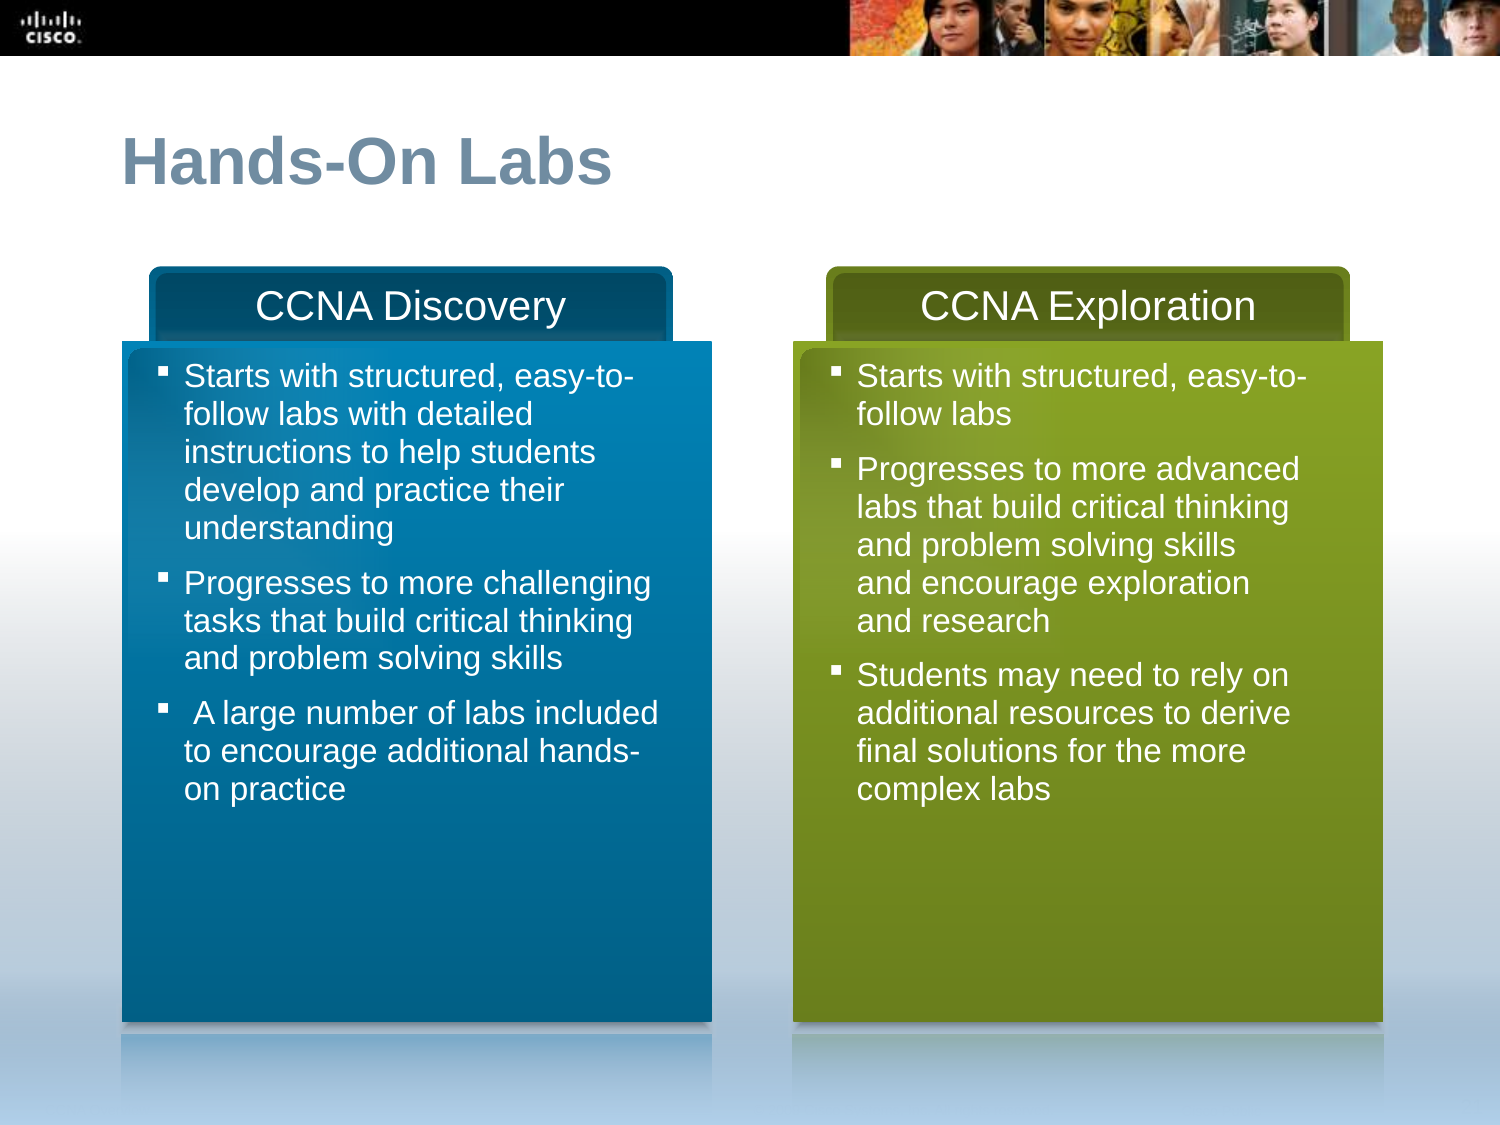

Hands-On Labs

CCNA Discovery
CCNA Exploration

Starts with structured, easy-to-follow labs with detailed instructions to help students develop and practice their understanding
Progresses to more challenging tasks that build critical thinking and problem solving skills
 A large number of labs included to encourage additional hands-on practice
Starts with structured, easy-to-follow labs
Progresses to more advanced
labs that build critical thinking
and problem solving skills
and encourage exploration
and research
Students may need to rely on additional resources to derive
final solutions for the more complex labs